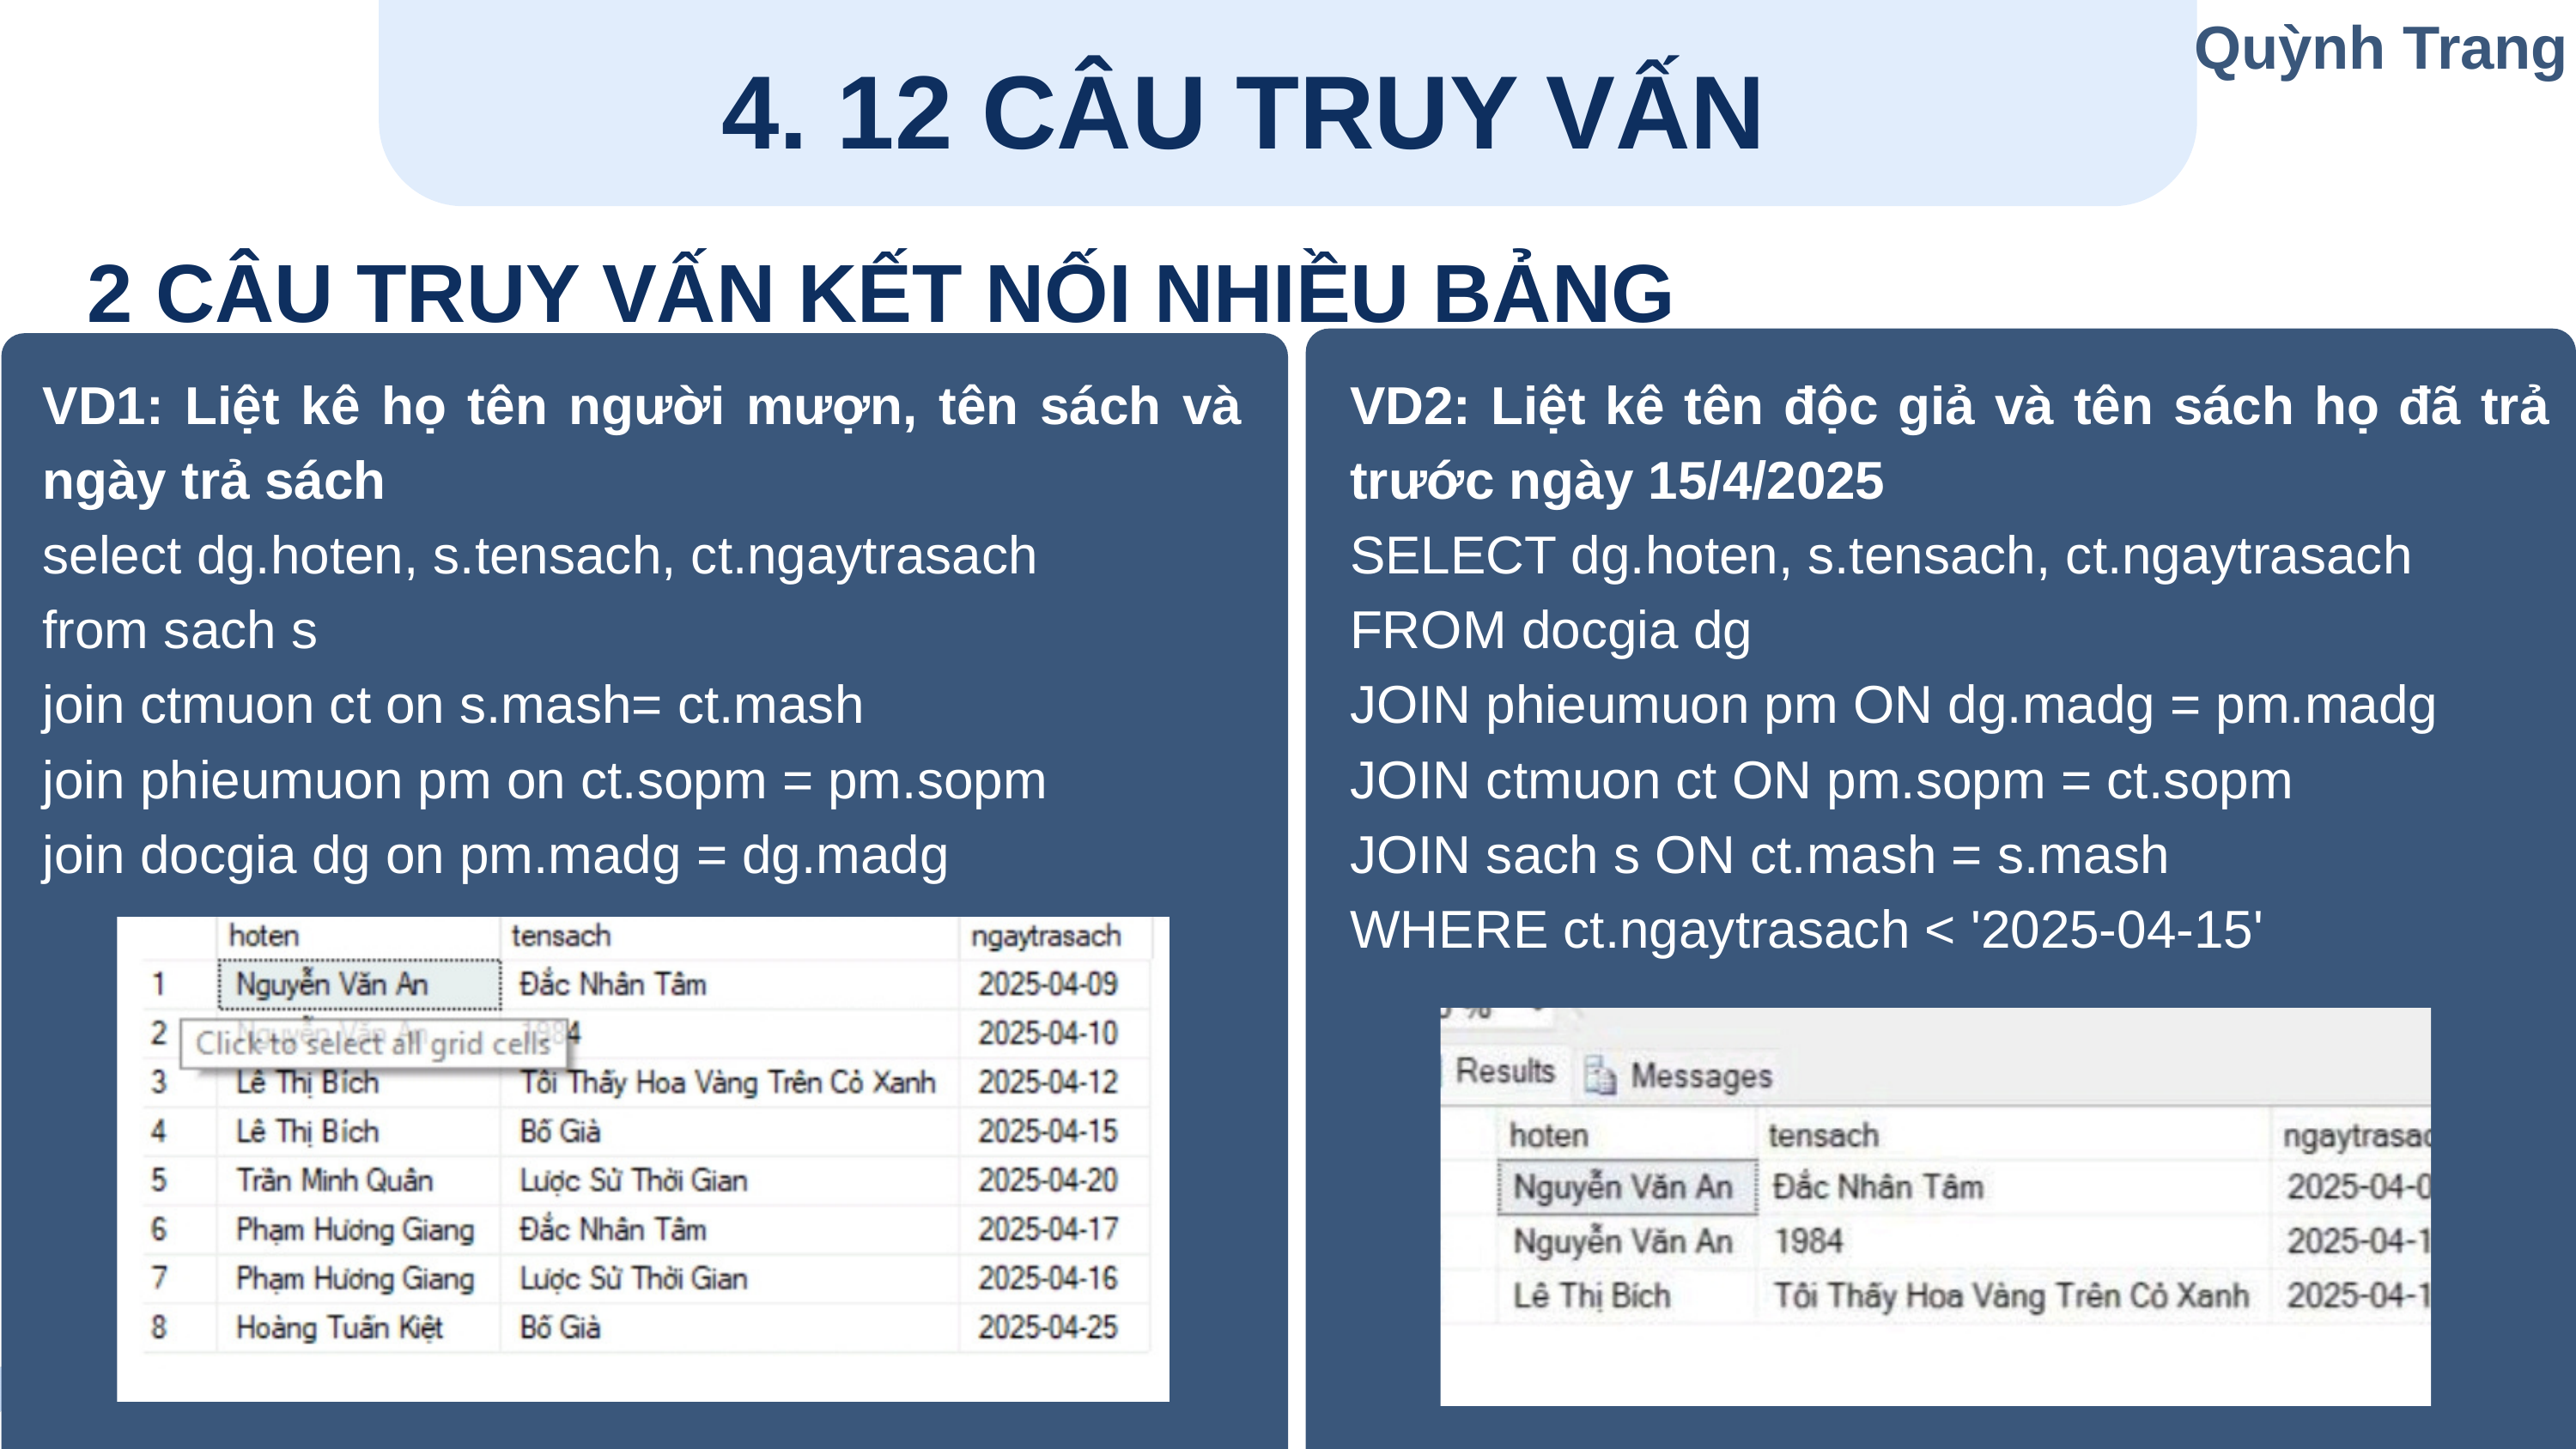

Quỳnh Trang
4. 12 CÂU TRUY VẤN
2 CÂU TRUY VẤN KẾT NỐI NHIỀU BẢNG

VD1: Liệt kê họ tên người mượn, tên sách và ngày trả sách
select dg.hoten, s.tensach, ct.ngaytrasach
from sach s
join ctmuon ct on s.mash= ct.mash
join phieumuon pm on ct.sopm = pm.sopm
join docgia dg on pm.madg = dg.madg
VD2: Liệt kê tên độc giả và tên sách họ đã trả trước ngày 15/4/2025
SELECT dg.hoten, s.tensach, ct.ngaytrasach
FROM docgia dg
JOIN phieumuon pm ON dg.madg = pm.madg
JOIN ctmuon ct ON pm.sopm = ct.sopm
JOIN sach s ON ct.mash = s.mash
WHERE ct.ngaytrasach < '2025-04-15'